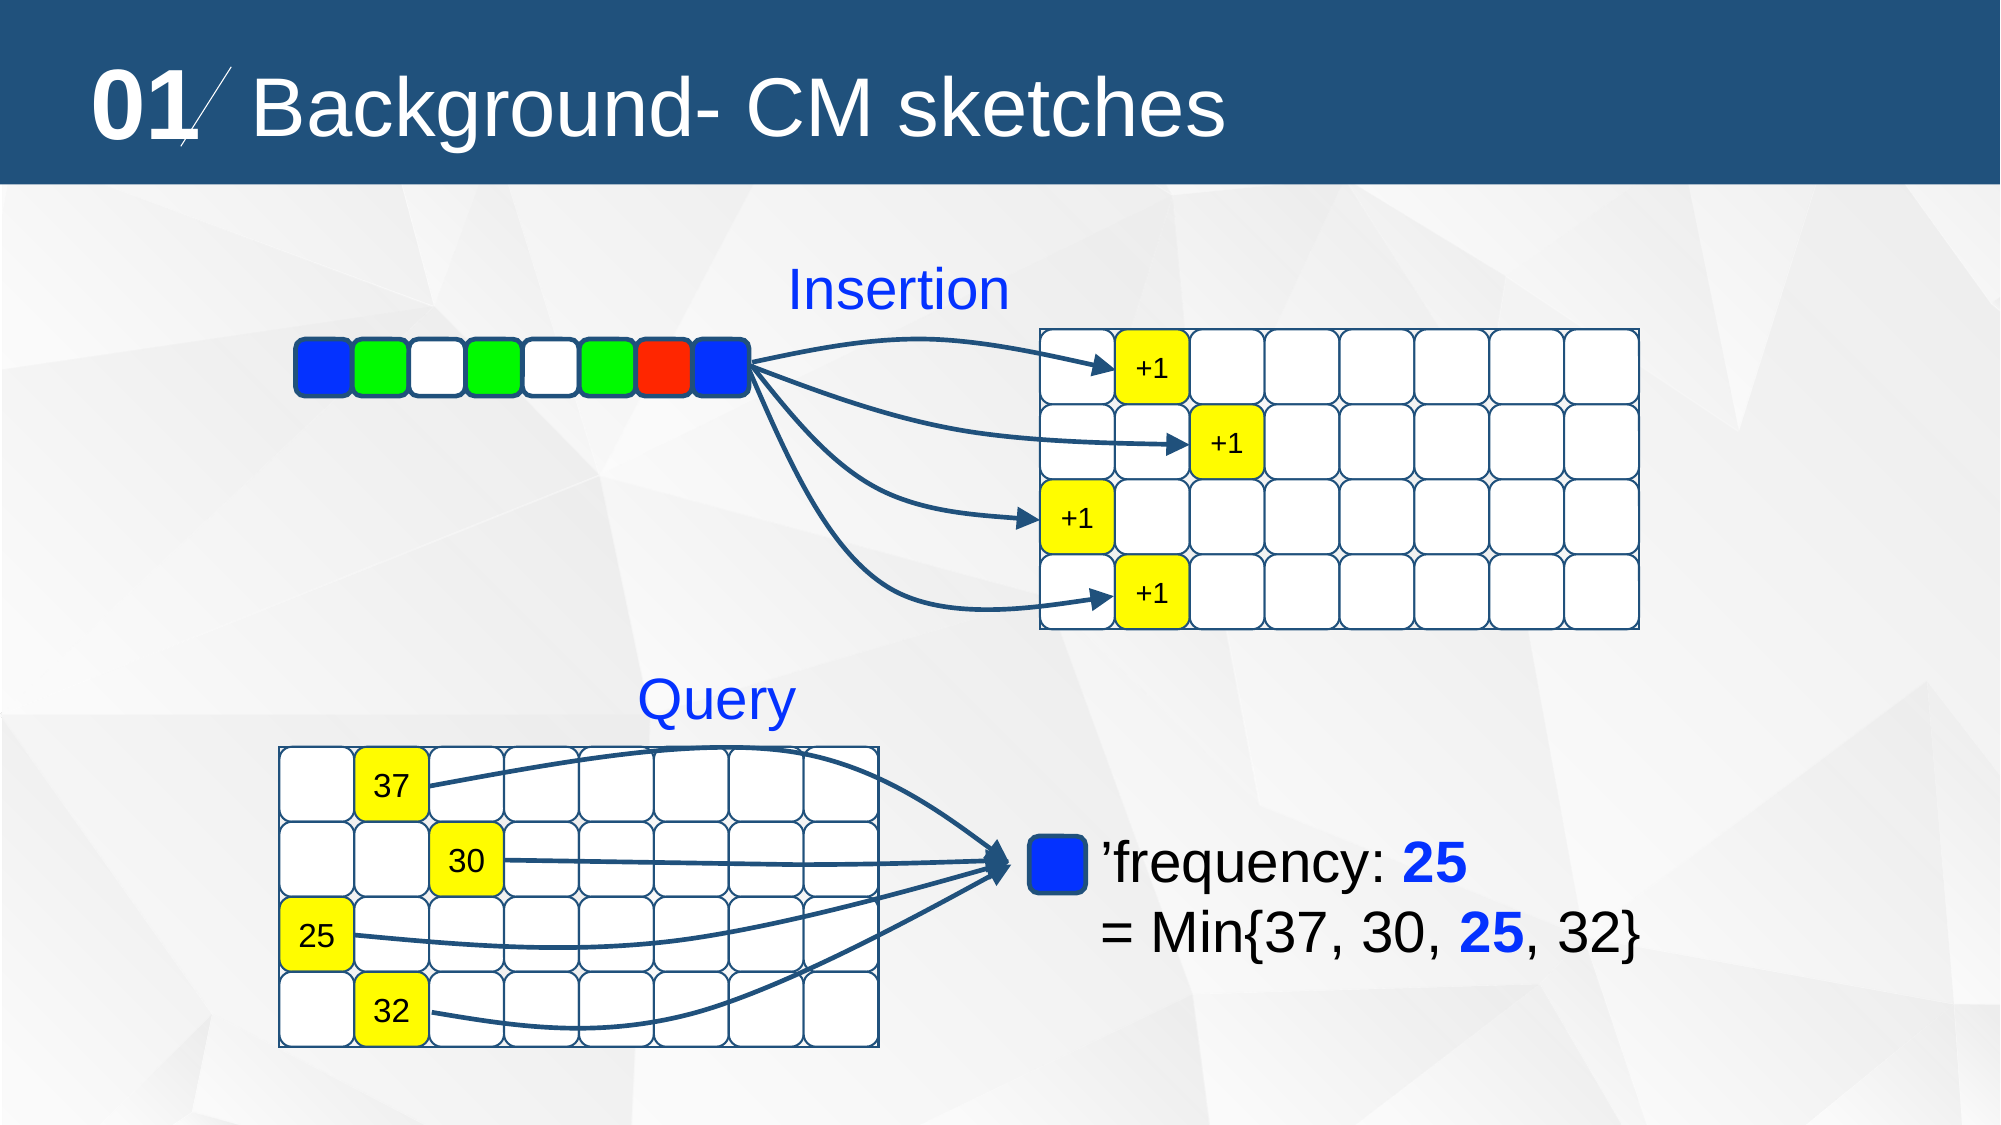

01
Background- CM sketches
Insertion

+1

+1

+1

+1

Query

37

30

25

32

’frequency: 25
= Min{37, 30, 25, 32}